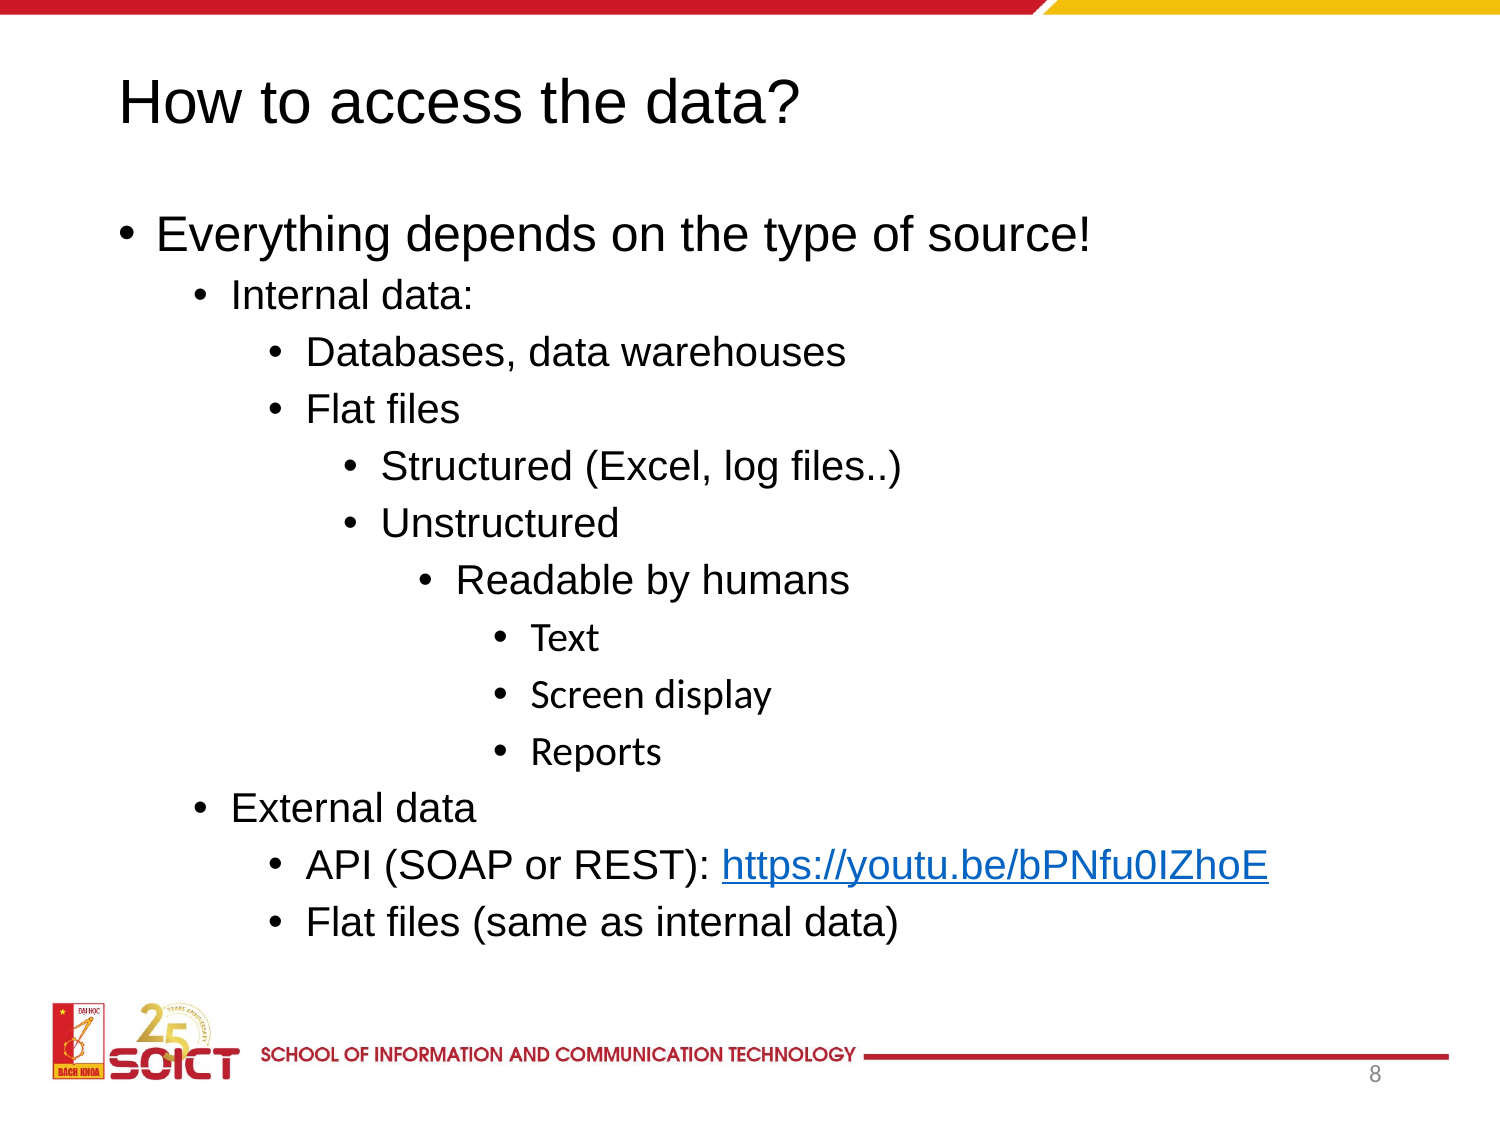

# How to access the data?

Everything depends on the type of source!
Internal data:
Databases, data warehouses
Flat files
Structured (Excel, log files..)
Unstructured
Readable by humans
Text
Screen display
Reports
External data
API (SOAP or REST): https://youtu.be/bPNfu0IZhoE
Flat files (same as internal data)

8